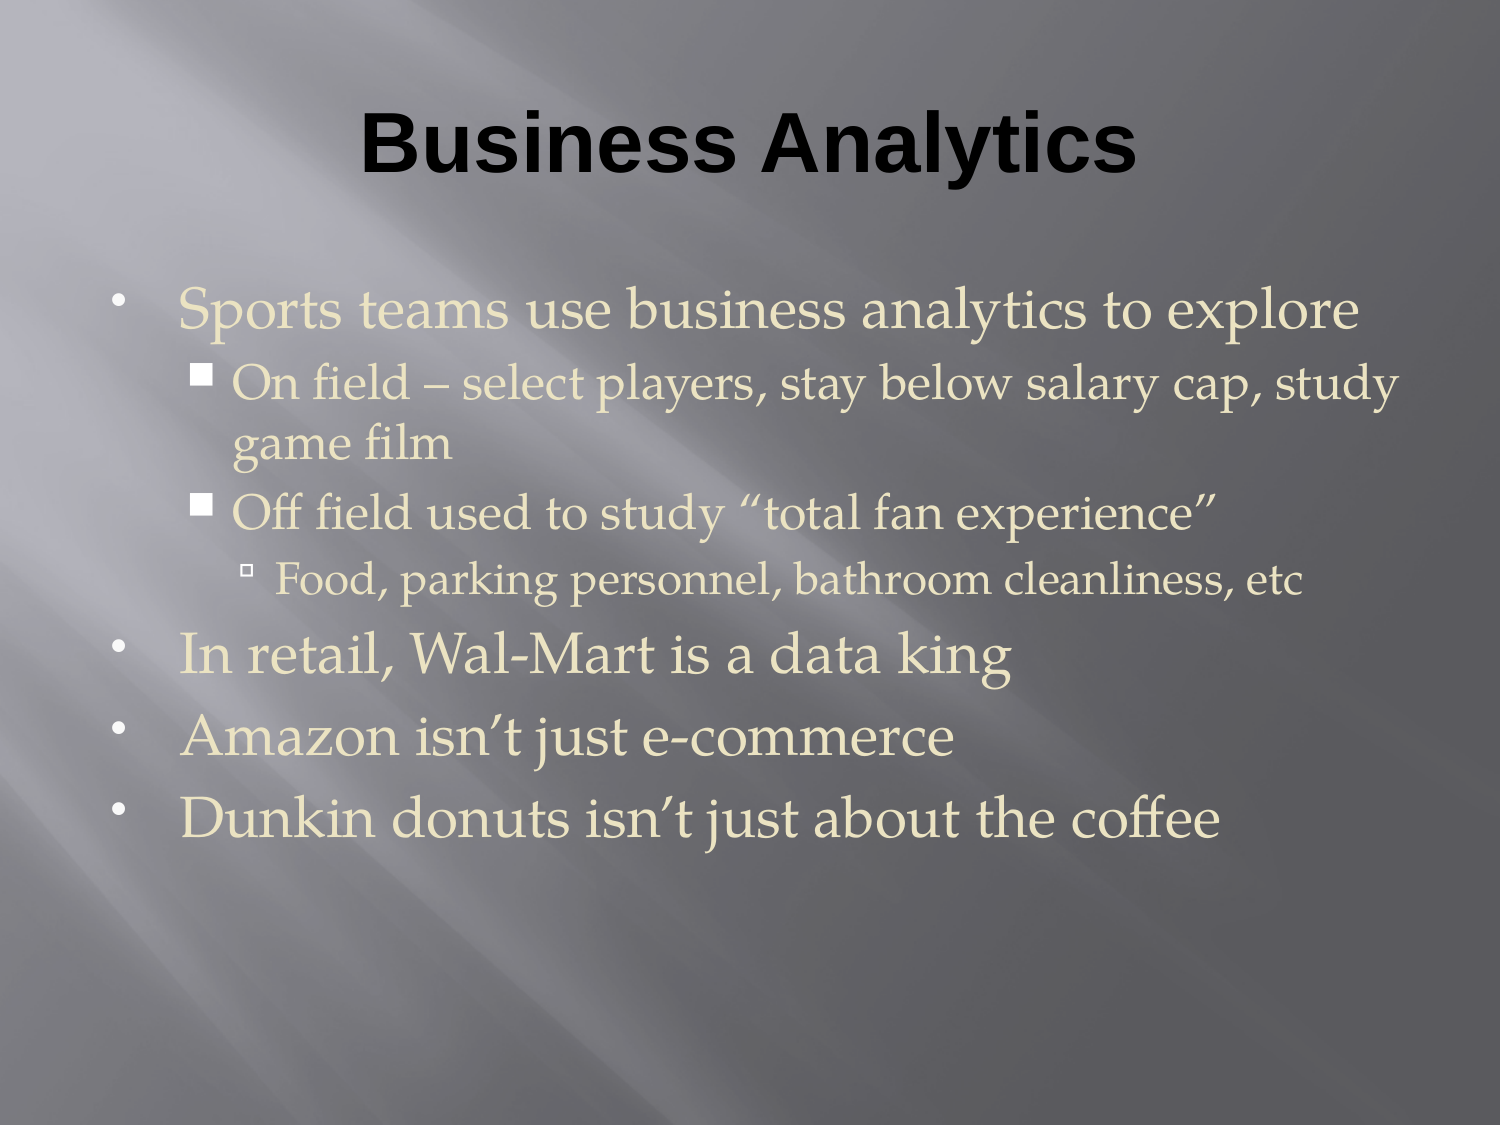

# Business Analytics
Sports teams use business analytics to explore
On field – select players, stay below salary cap, study game film
Off field used to study “total fan experience”
Food, parking personnel, bathroom cleanliness, etc
In retail, Wal-Mart is a data king
Amazon isn’t just e-commerce
Dunkin donuts isn’t just about the coffee